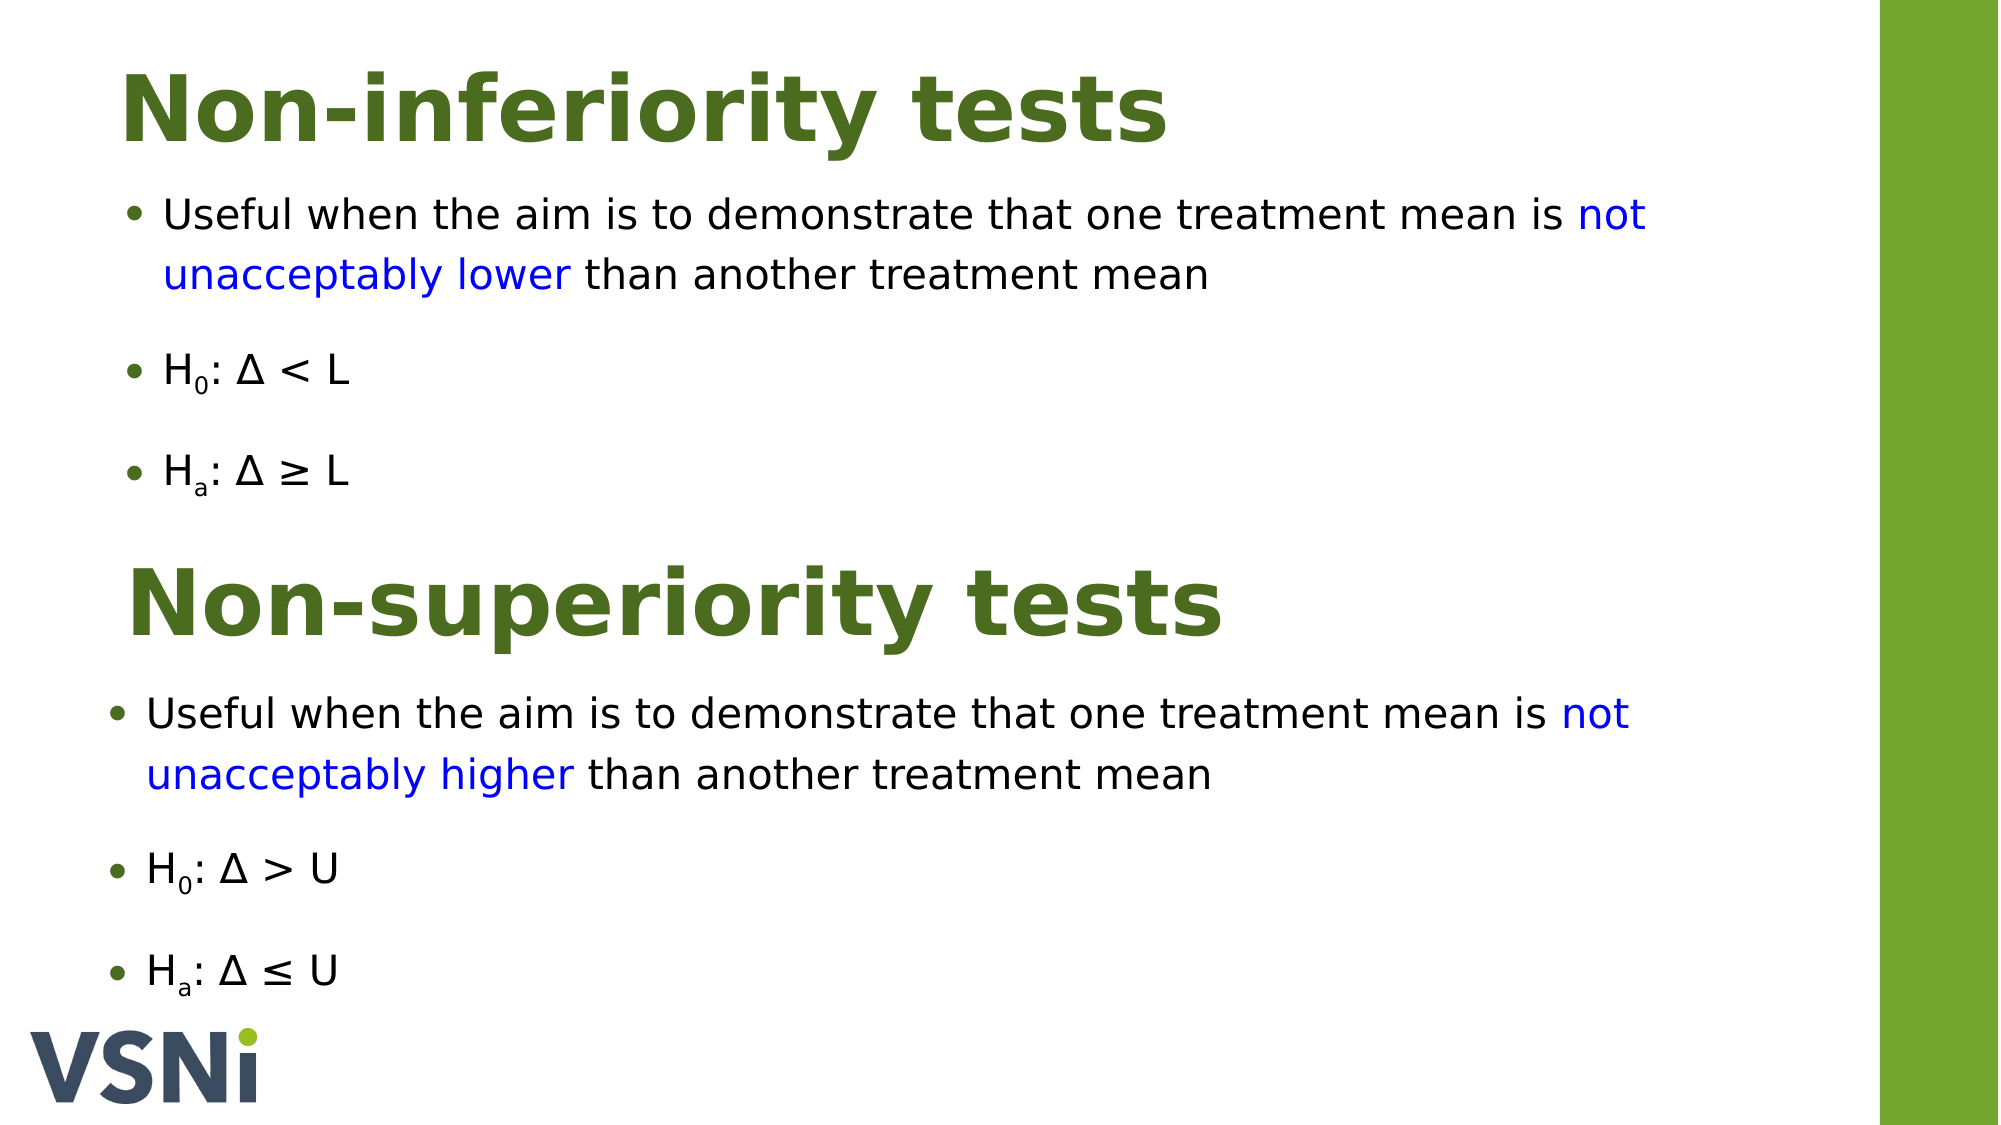

# Non-inferiority tests
Useful when the aim is to demonstrate that one treatment mean is not unacceptably lower than another treatment mean
H0: ∆ < L
Ha: ∆ ≥ L

Non-superiority tests
Useful when the aim is to demonstrate that one treatment mean is not unacceptably higher than another treatment mean
H0: ∆ > U
Ha: ∆ ≤ U